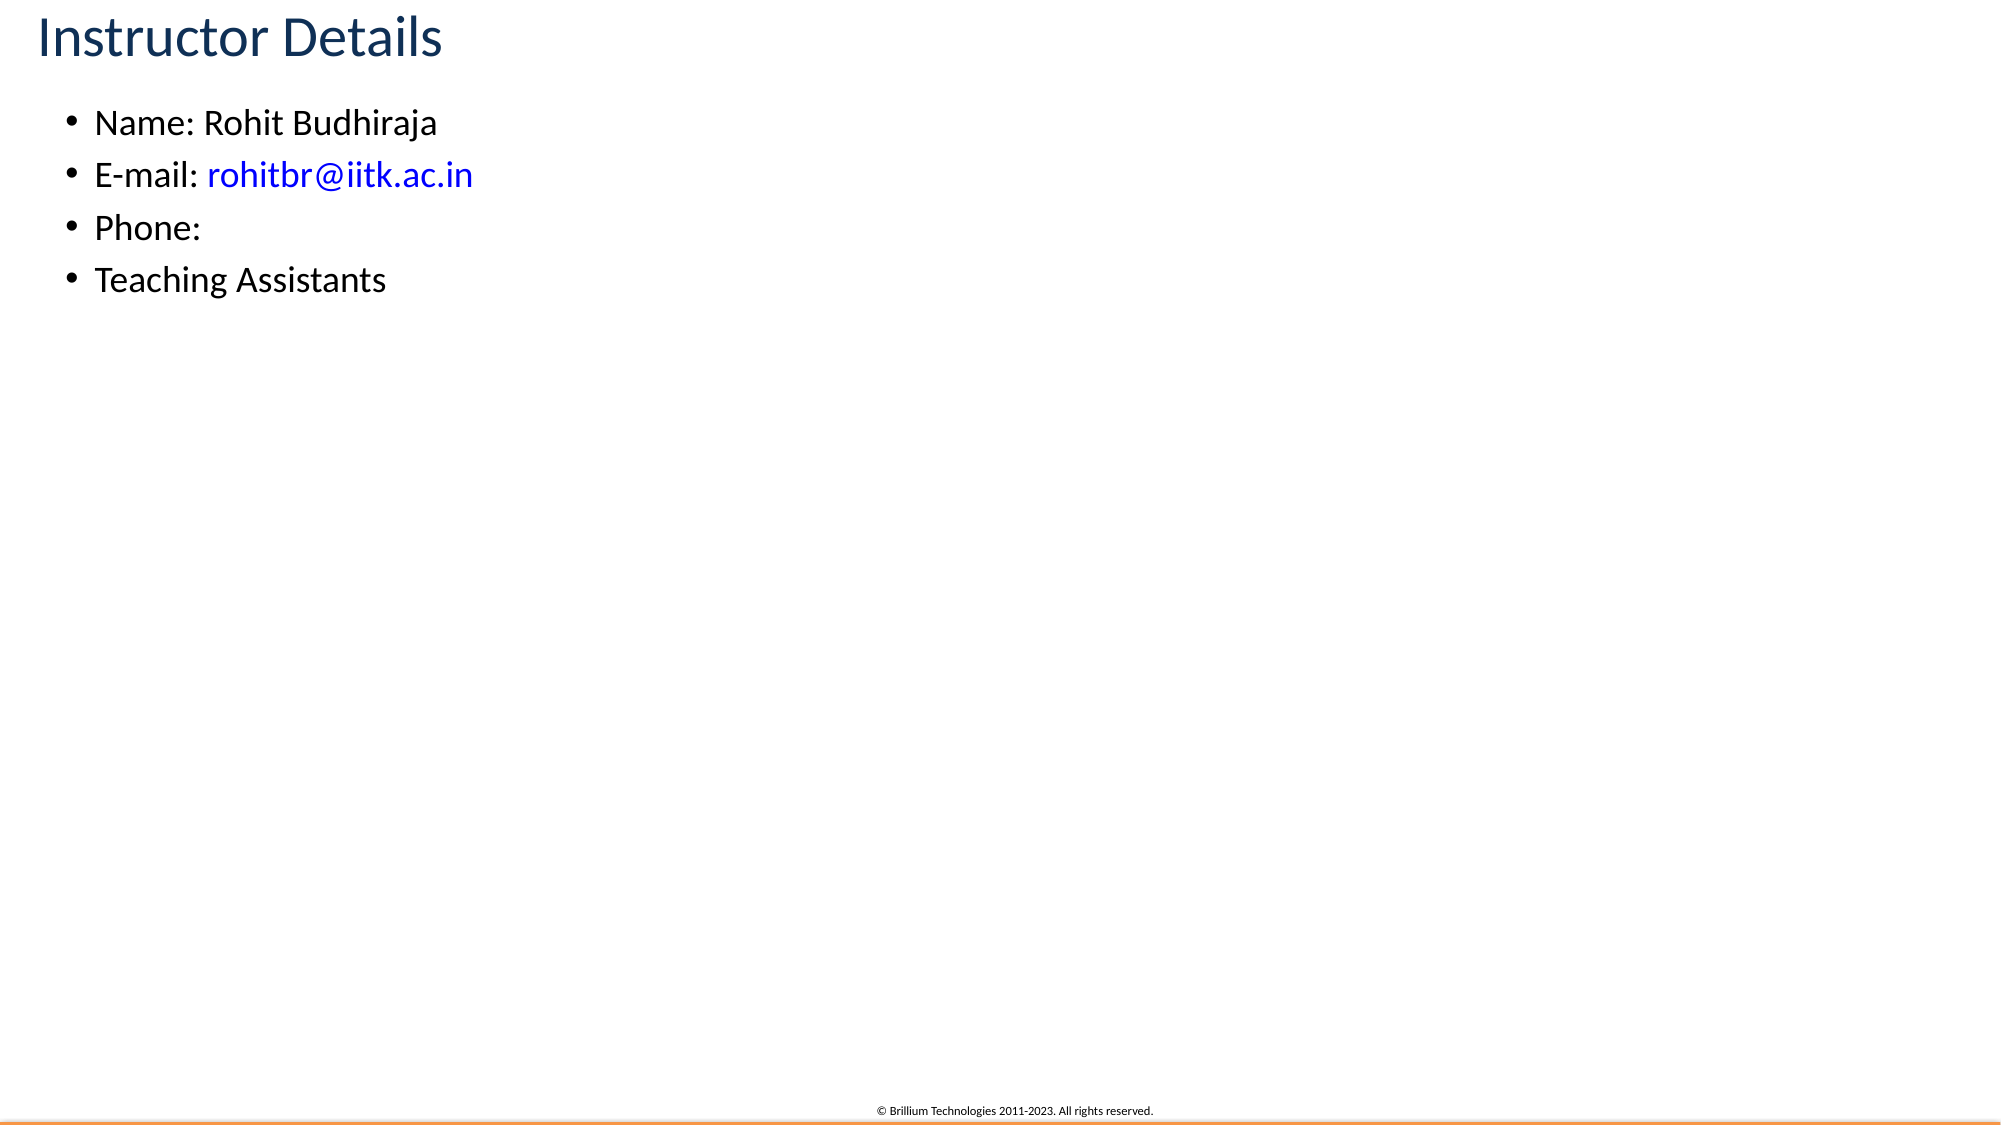

# Instructor Details
Name: Rohit Budhiraja
E-mail: rohitbr@iitk.ac.in
Phone:
Teaching Assistants